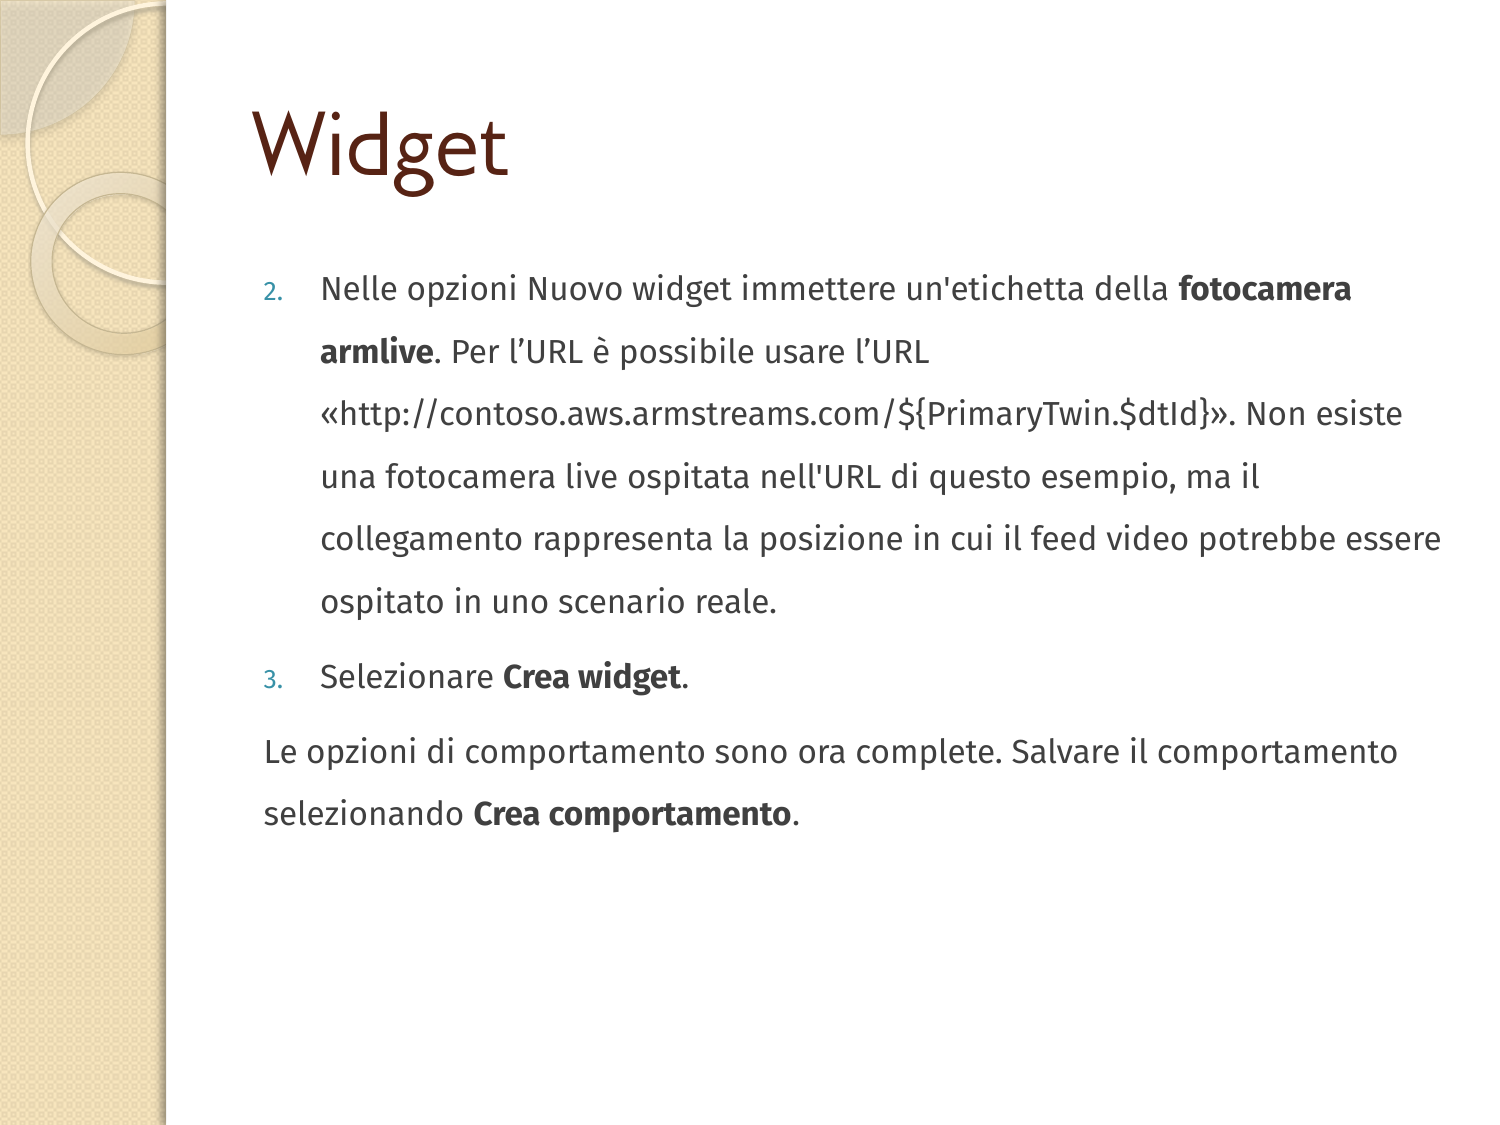

# Widget
Nelle opzioni Nuovo widget immettere un'etichetta della fotocamera armlive. Per l’URL è possibile usare l’URL «http://contoso.aws.armstreams.com/${PrimaryTwin.$dtId}». Non esiste una fotocamera live ospitata nell'URL di questo esempio, ma il collegamento rappresenta la posizione in cui il feed video potrebbe essere ospitato in uno scenario reale.
Selezionare Crea widget.
Le opzioni di comportamento sono ora complete. Salvare il comportamento selezionando Crea comportamento.